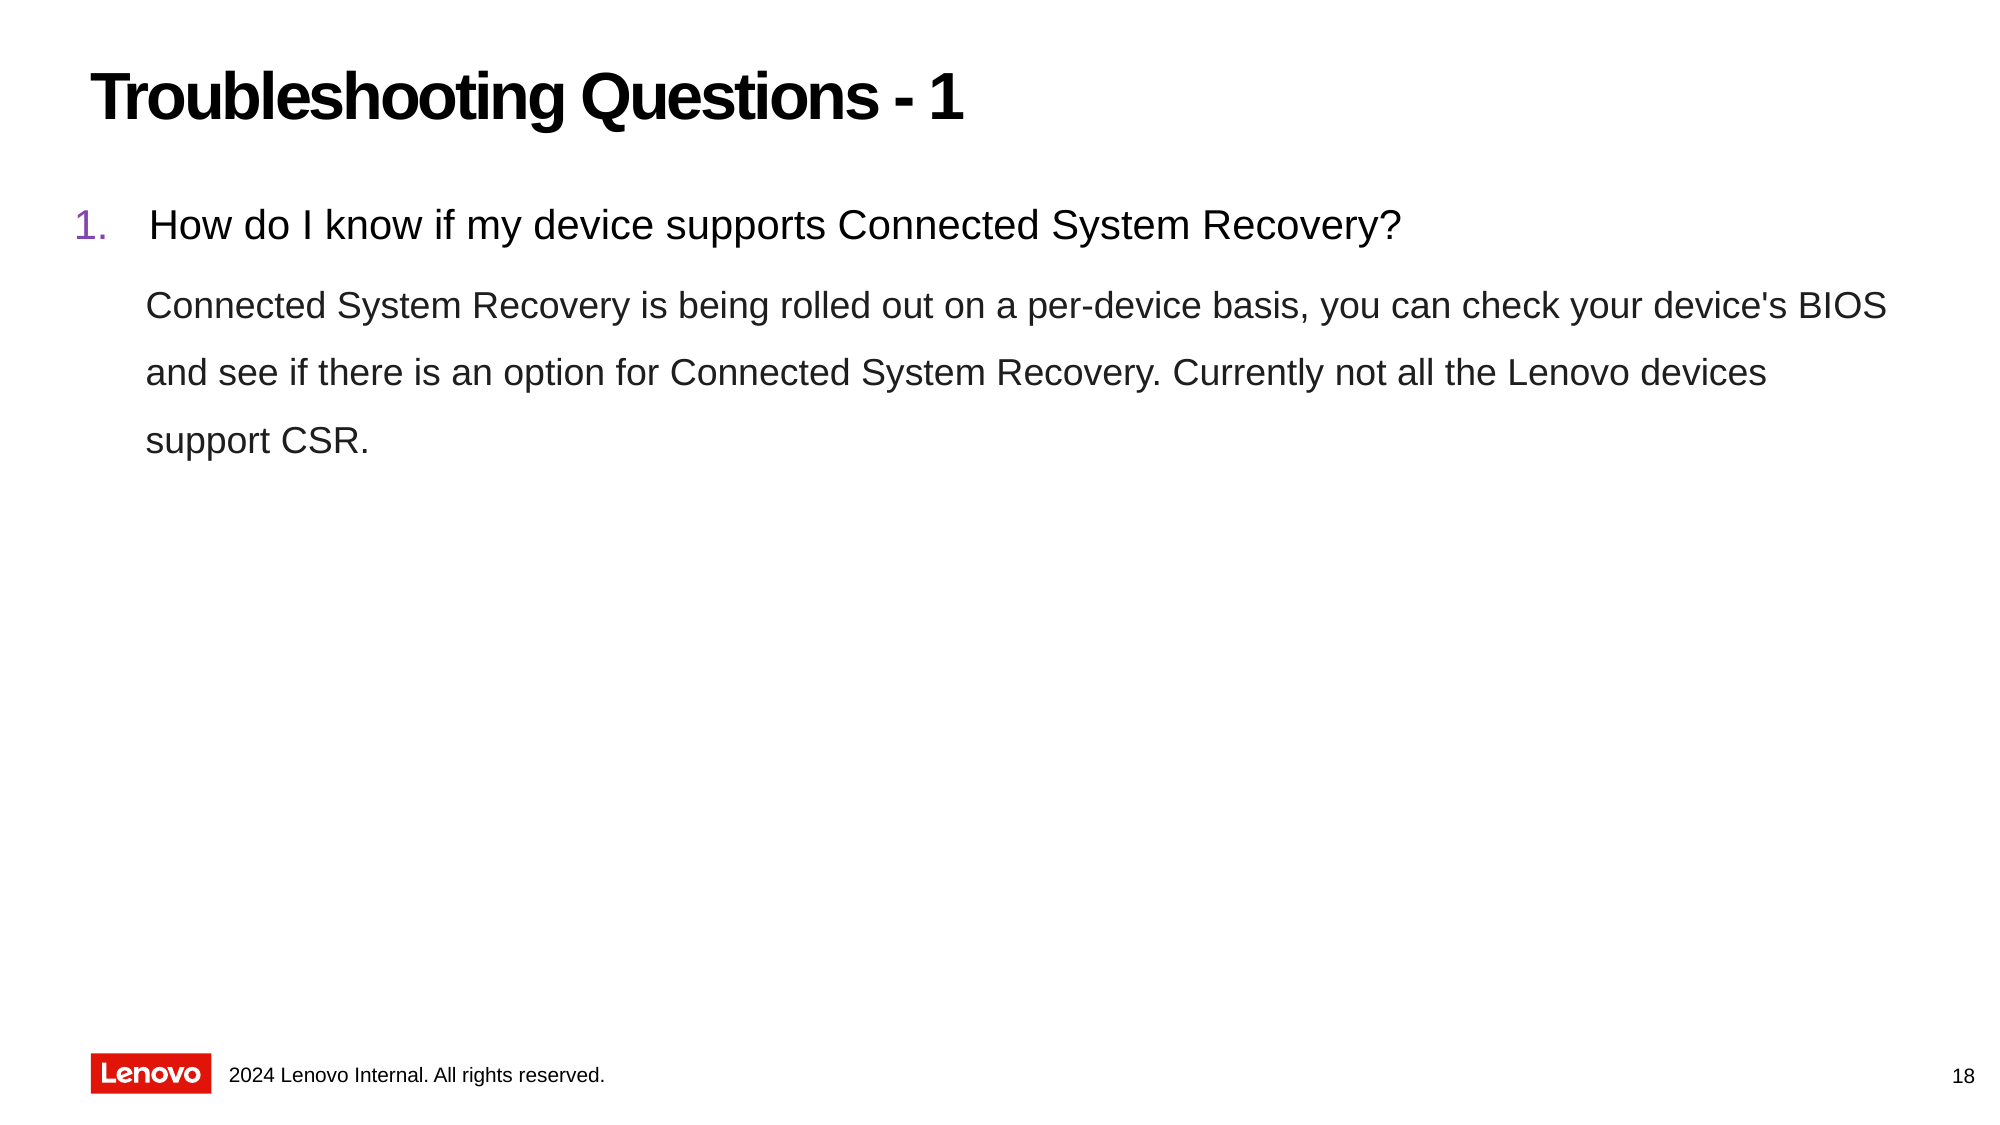

# Troubleshooting Questions - 1
How do I know if my device supports Connected System Recovery?
Connected System Recovery is being rolled out on a per-device basis, you can check your device's BIOS and see if there is an option for Connected System Recovery. Currently not all the Lenovo devices support CSR.

18